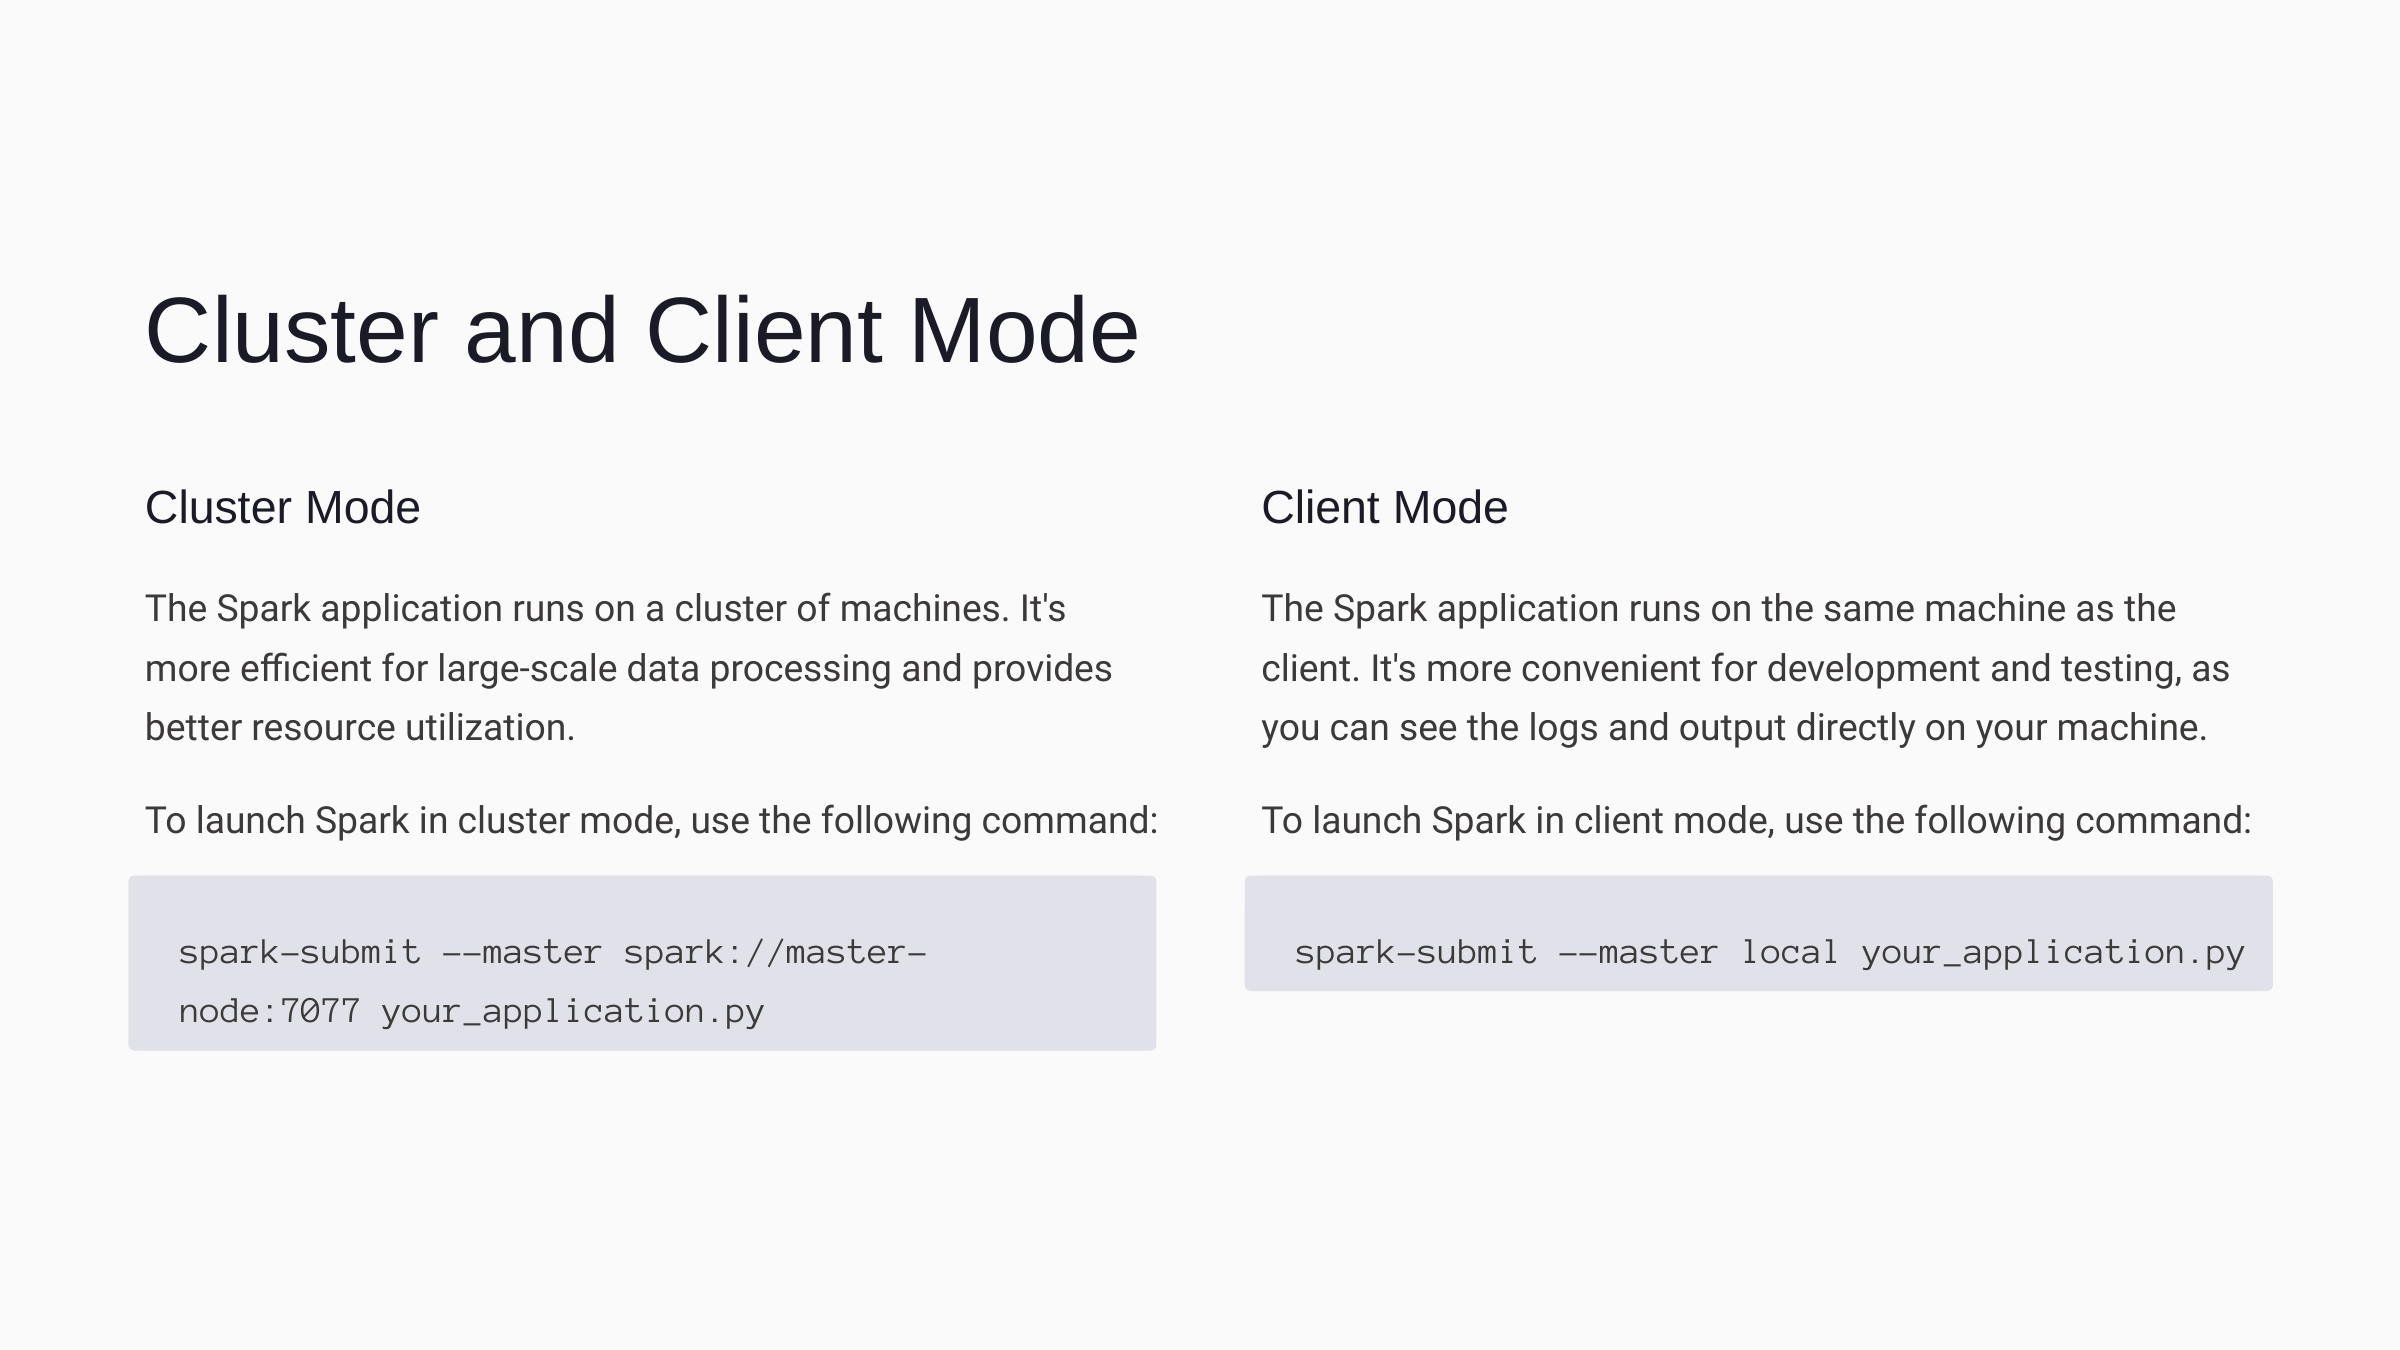

Cluster and Client Mode
Cluster Mode
Client Mode
The Spark application runs on a cluster of machines. It's more efficient for large-scale data processing and provides better resource utilization.
The Spark application runs on the same machine as the client. It's more convenient for development and testing, as you can see the logs and output directly on your machine.
To launch Spark in cluster mode, use the following command:
To launch Spark in client mode, use the following command:

spark-submit --master spark://master-node:7077 your_application.py
spark-submit --master local your_application.py